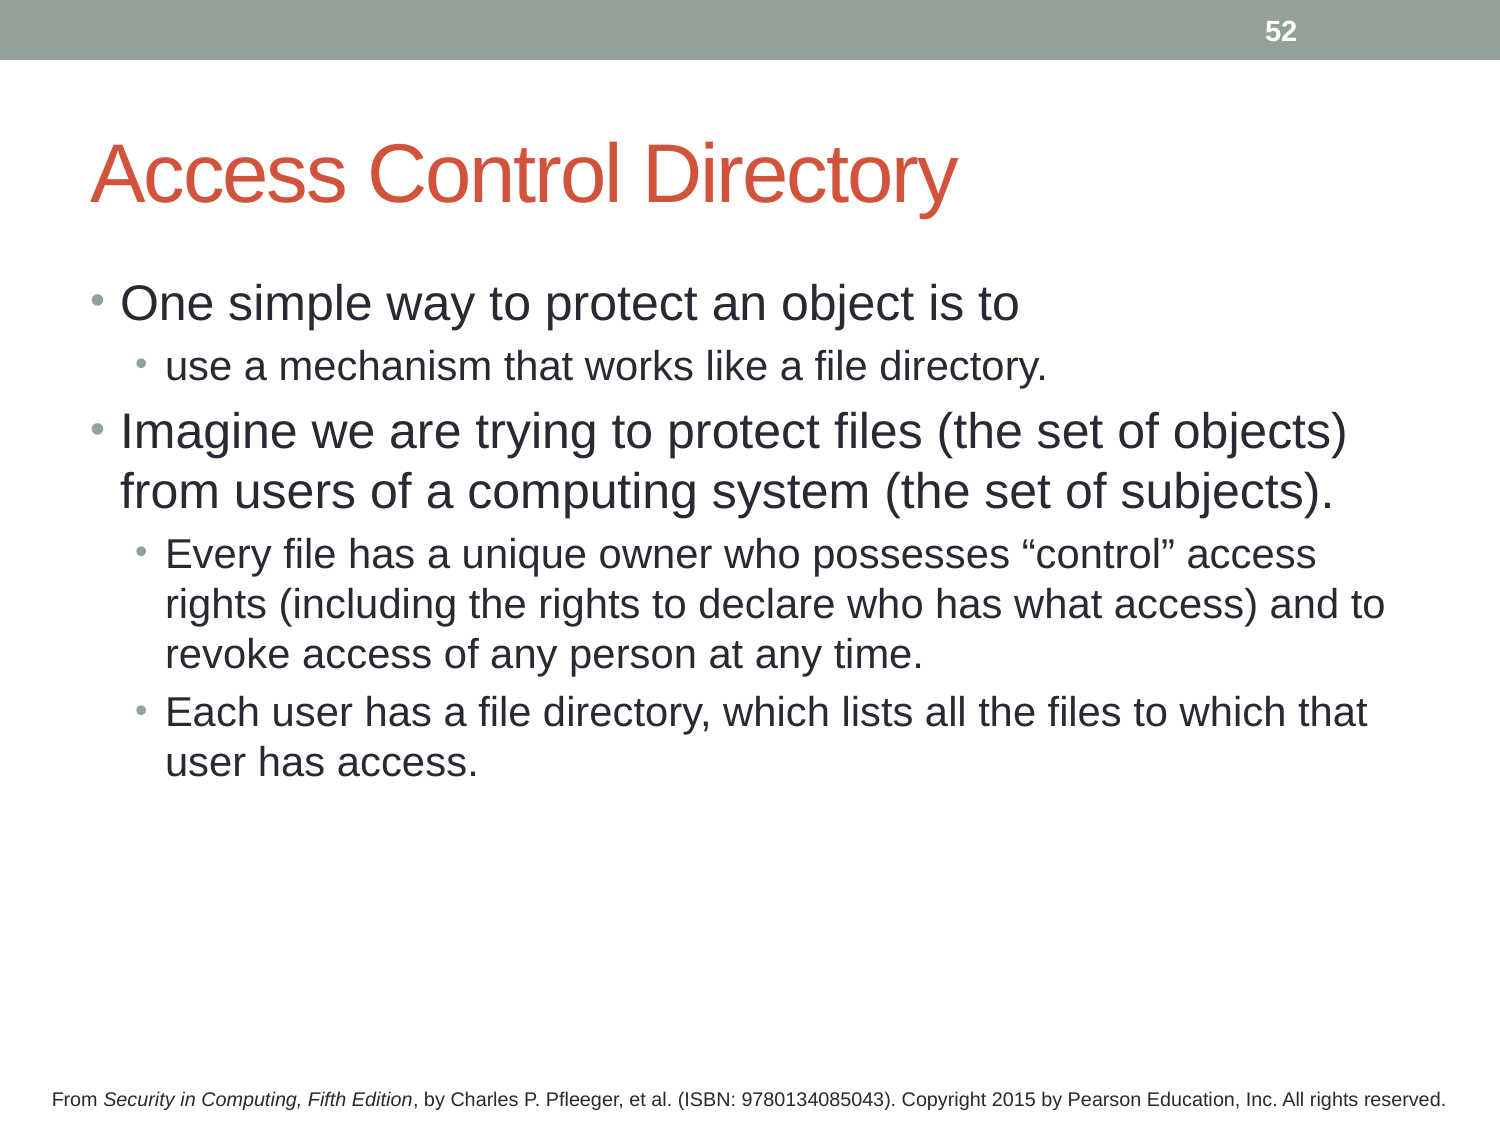

52
# Access Control Directory
One simple way to protect an object is to
use a mechanism that works like a file directory.
Imagine we are trying to protect files (the set of objects) from users of a computing system (the set of subjects).
Every file has a unique owner who possesses “control” access rights (including the rights to declare who has what access) and to revoke access of any person at any time.
Each user has a file directory, which lists all the files to which that user has access.
From Security in Computing, Fifth Edition, by Charles P. Pfleeger, et al. (ISBN: 9780134085043). Copyright 2015 by Pearson Education, Inc. All rights reserved.